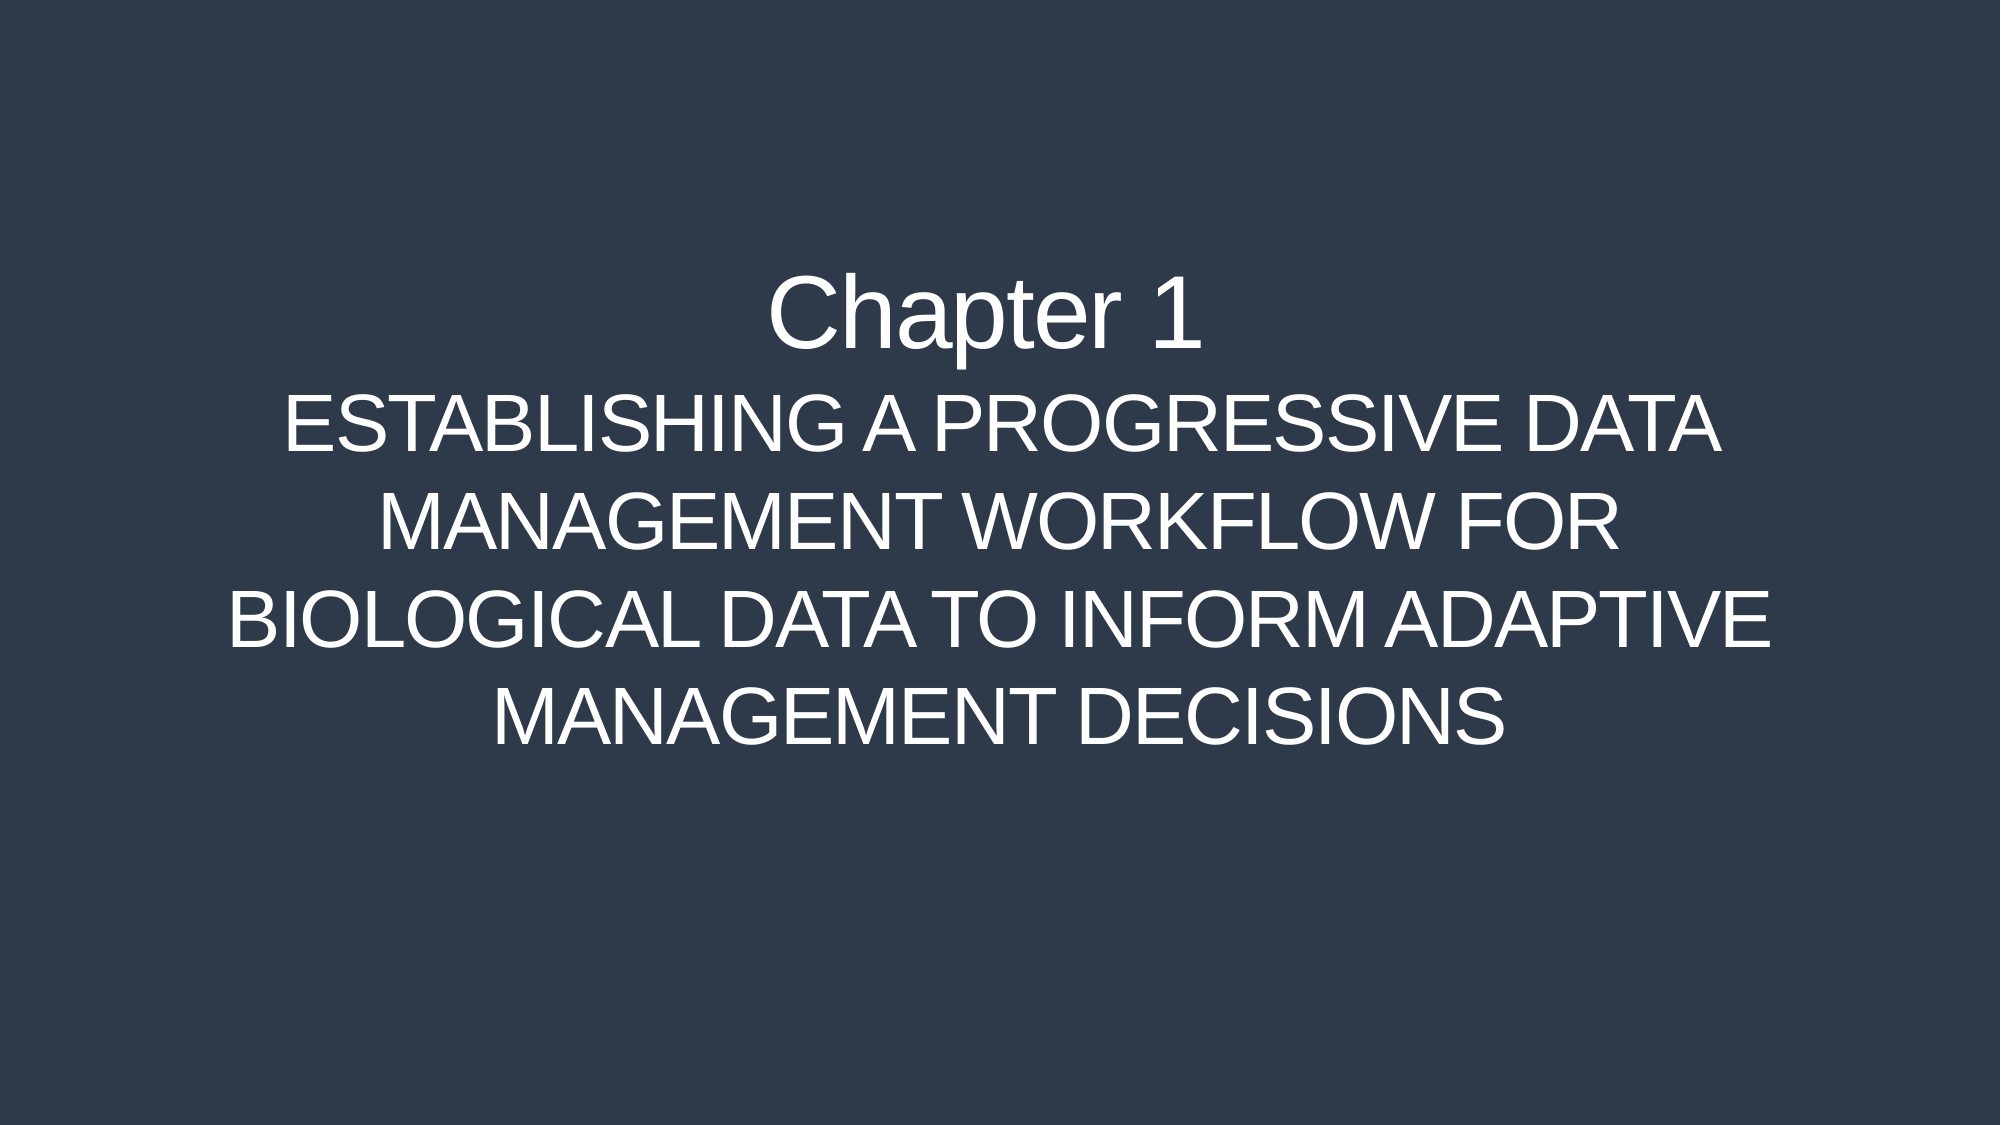

# Chapter 1 ESTABLISHING A PROGRESSIVE DATA MANAGEMENT WORKFLOW FOR BIOLOGICAL DATA TO INFORM ADAPTIVE MANAGEMENT DECISIONS